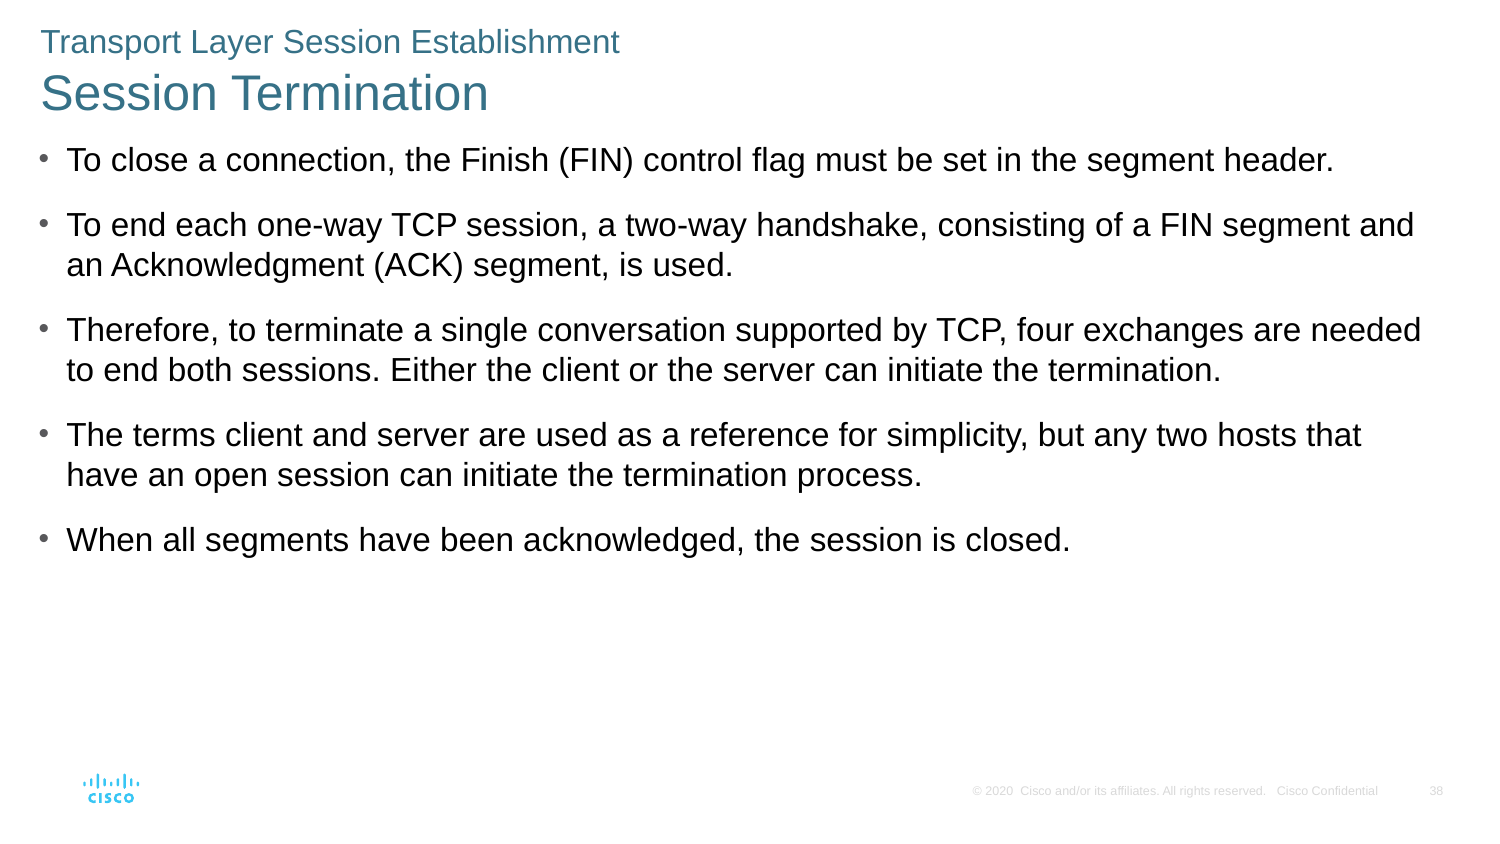

Transport Layer Session Establishment
Session Termination
To close a connection, the Finish (FIN) control flag must be set in the segment header.
To end each one-way TCP session, a two-way handshake, consisting of a FIN segment and an Acknowledgment (ACK) segment, is used.
Therefore, to terminate a single conversation supported by TCP, four exchanges are needed to end both sessions. Either the client or the server can initiate the termination.
The terms client and server are used as a reference for simplicity, but any two hosts that have an open session can initiate the termination process.
When all segments have been acknowledged, the session is closed.